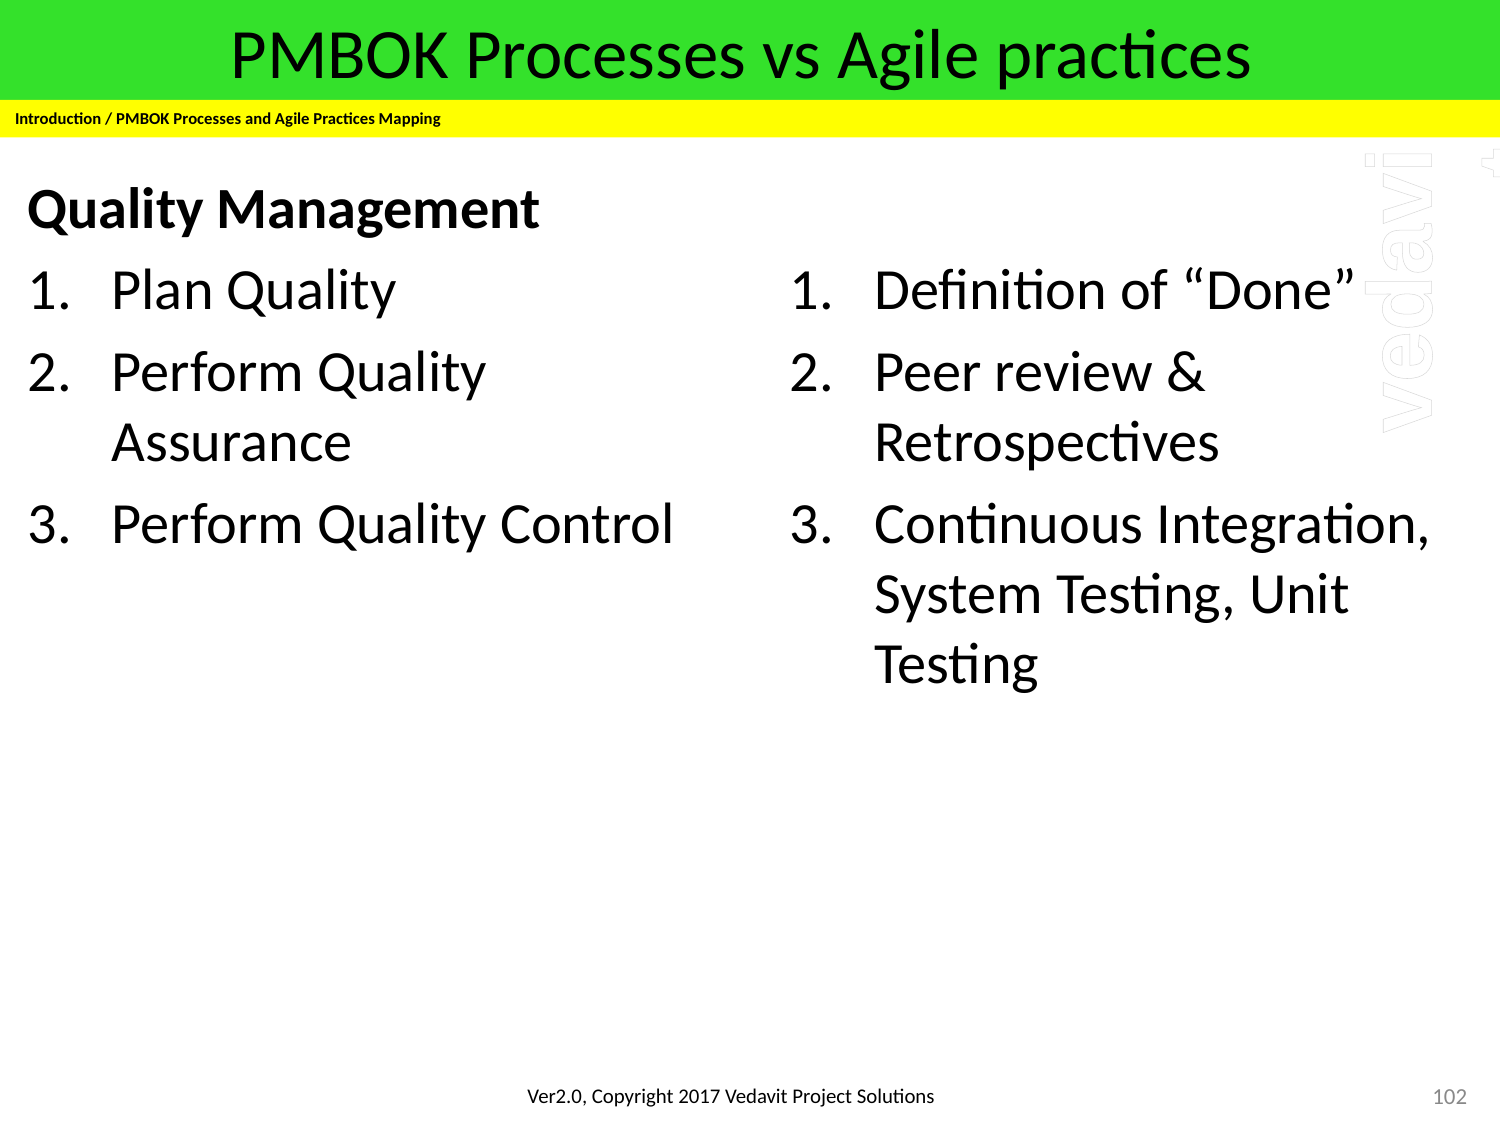

# PMBOK Processes vs Agile practices
Introduction / PMBOK Processes and Agile Practices Mapping

Quality Management
Plan Quality
Perform Quality Assurance
Perform Quality Control

Definition of “Done”
Peer review & Retrospectives
Continuous Integration, System Testing, Unit Testing
102